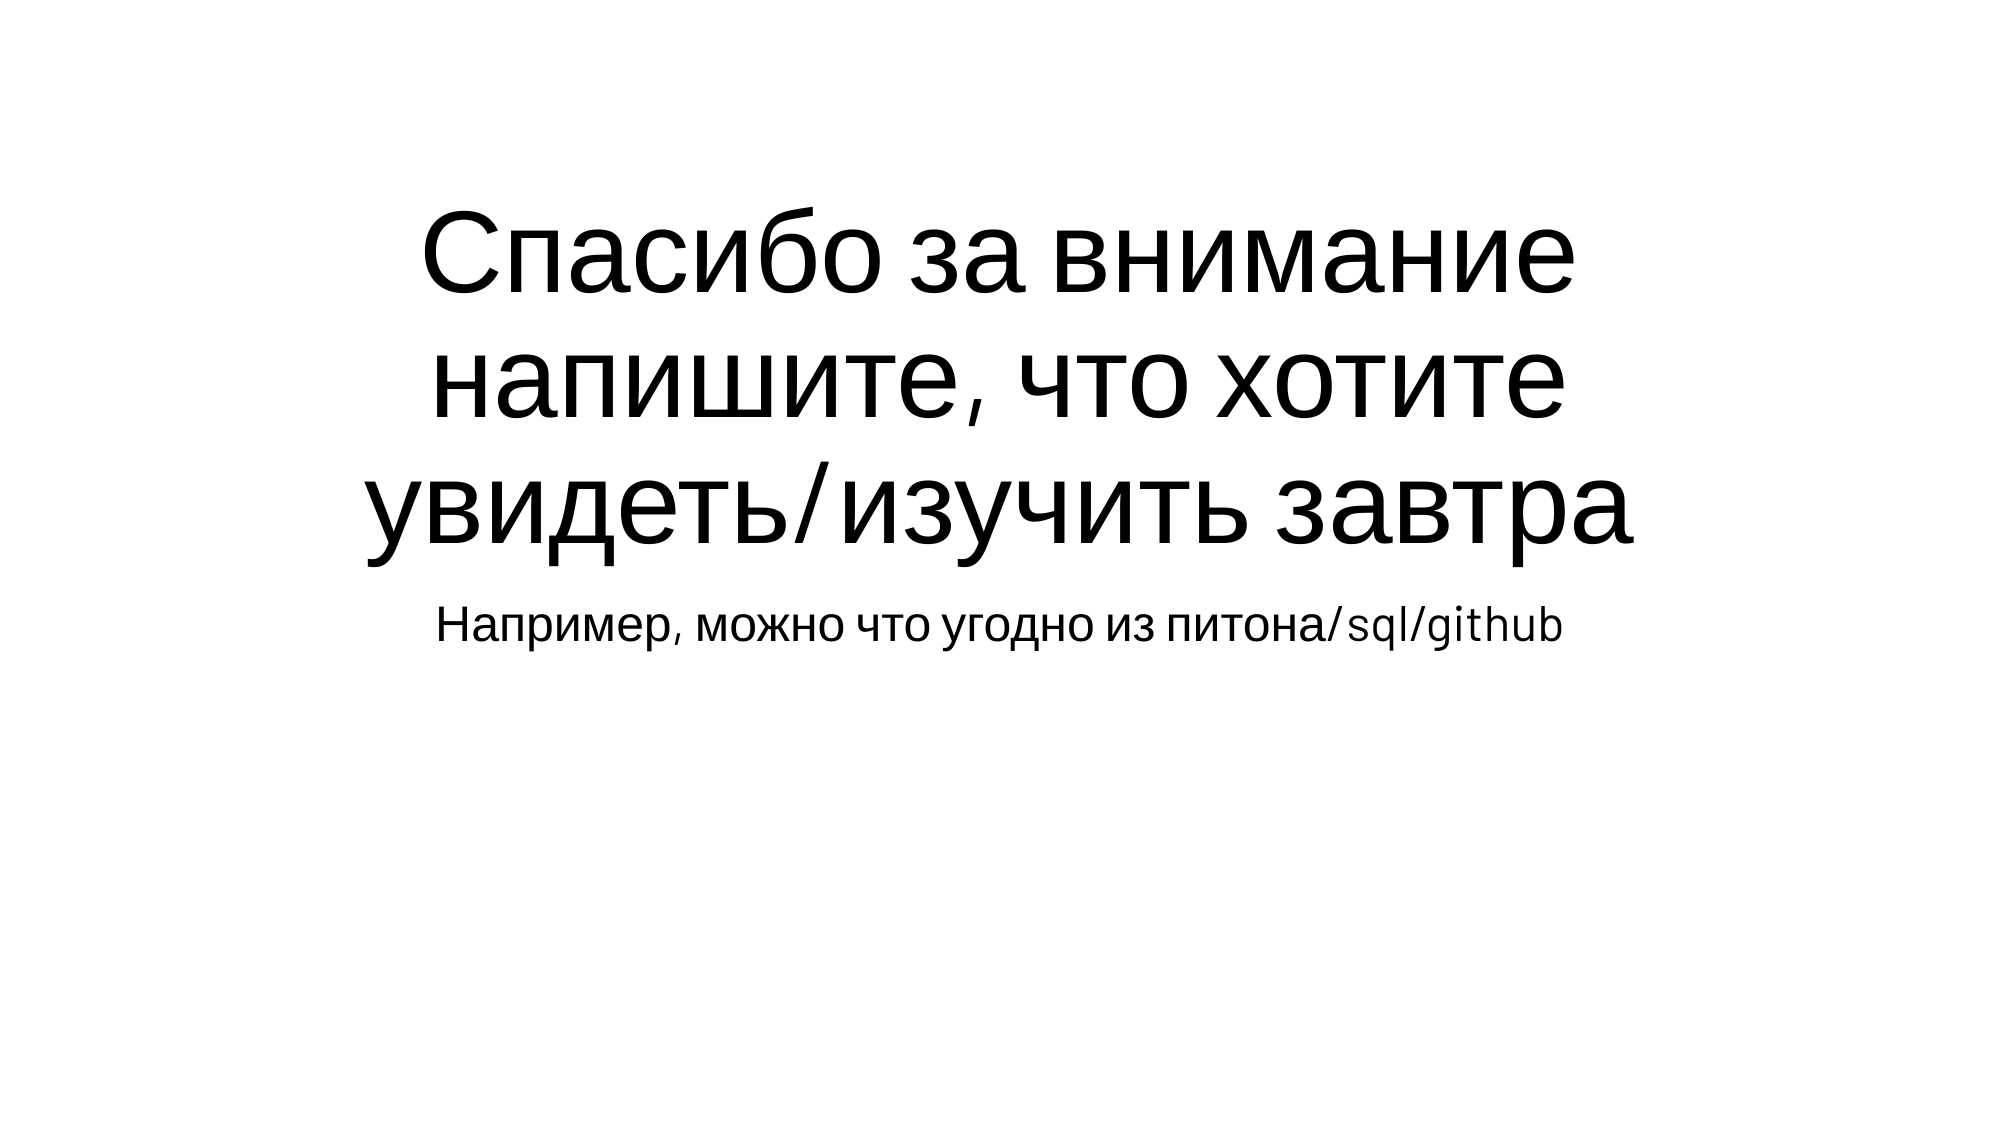

# Спасибо за внимание напишите, что хотите увидеть/изучить завтра
Например, можно что угодно из питона/sql/github